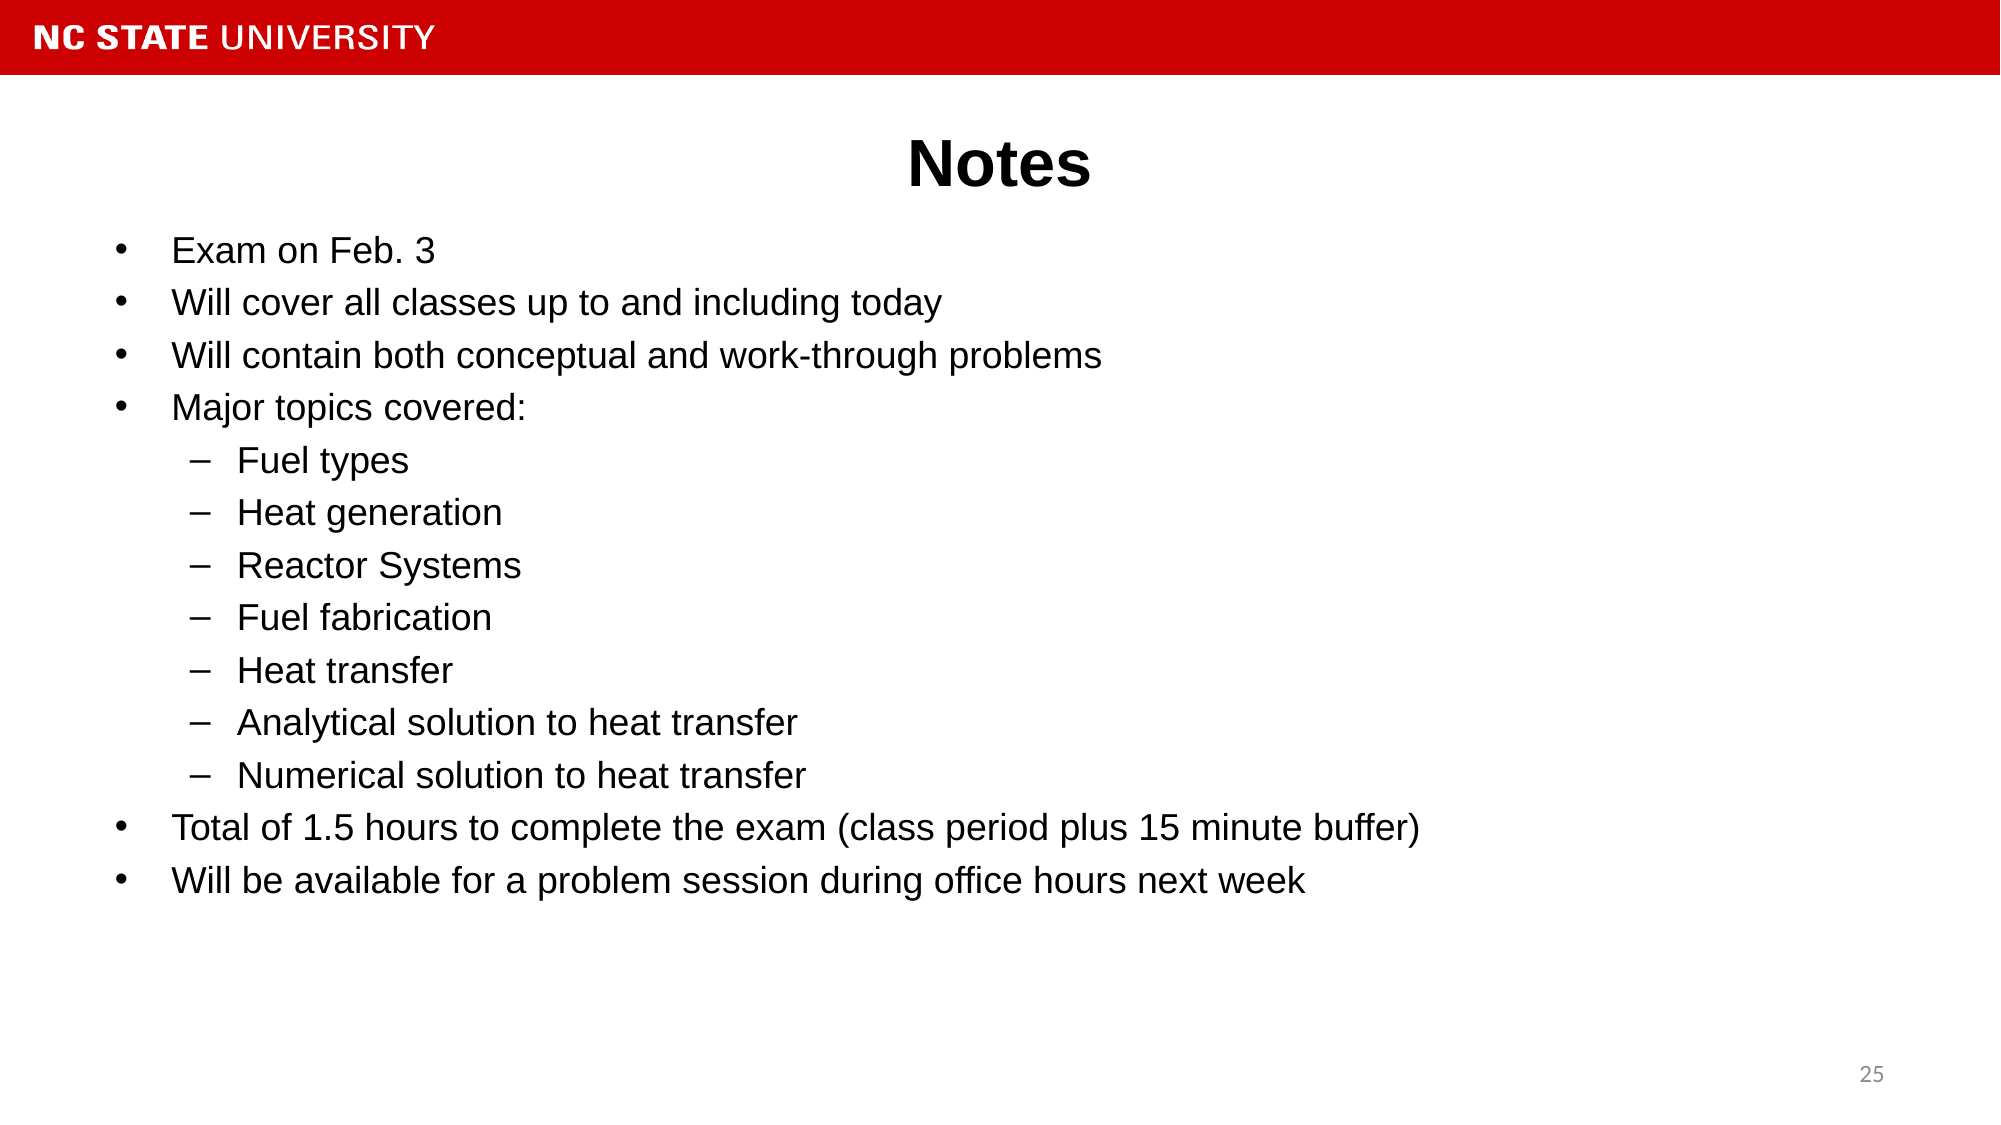

# Notes
Exam on Feb. 3
Will cover all classes up to and including today
Will contain both conceptual and work-through problems
Major topics covered:
Fuel types
Heat generation
Reactor Systems
Fuel fabrication
Heat transfer
Analytical solution to heat transfer
Numerical solution to heat transfer
Total of 1.5 hours to complete the exam (class period plus 15 minute buffer)
Will be available for a problem session during office hours next week
25